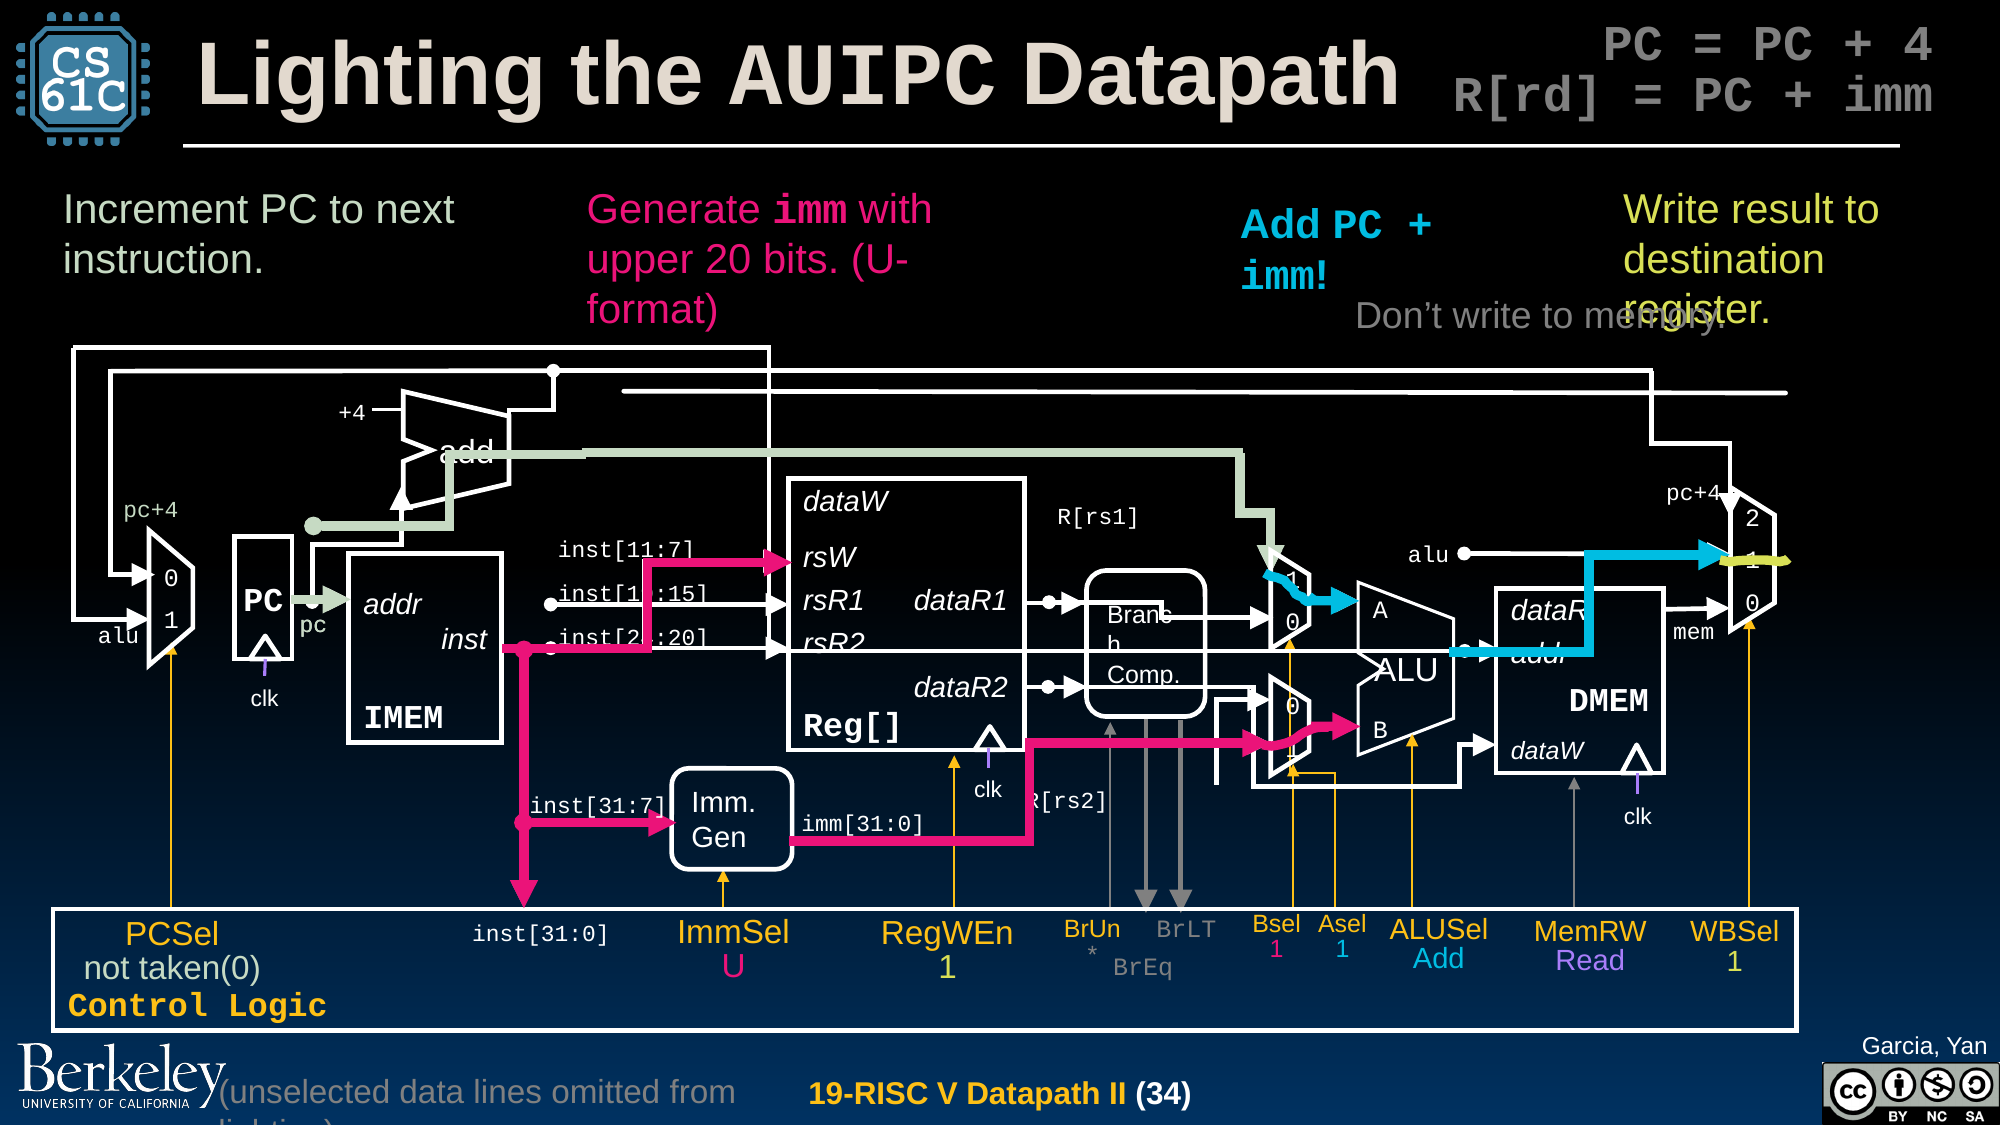

PC = PC + 4
R[rd] = PC + imm
# Lighting the AUIPC Datapath
Increment PC to next instruction.
Generate imm with upper 20 bits. (U-format)
Write result to destination register.
Add PC + imm!
Don’t write to memory.

pc
pc

+4

add
pc+4
dataW
rsW
rsR1	dataR1
rsR2
	dataR2
Reg[]
pc+4
R[rs1]
inst[11:7]
inst[19:15]
inst[24:20]
alu
PC

2
1
0
addr
inst

IMEM
Branch Comp.

0
1
1
0
A
ALU
B
	dataR
addr
DMEM
dataW

mem
alu
clk
0
1

clk
Imm. Gen
R[rs2]
inst[31:7]
clk
imm[31:0]
Bsel
1
Asel
1

ALUSel
Add
ImmSel
U
RegWEn
1
BrUn
*
MemRW
Read
WBSel
1
PCSel
not taken(0)
Control Logic
BrLT
inst[31:0]
BrEq
(unselected data lines omitted from lighting)